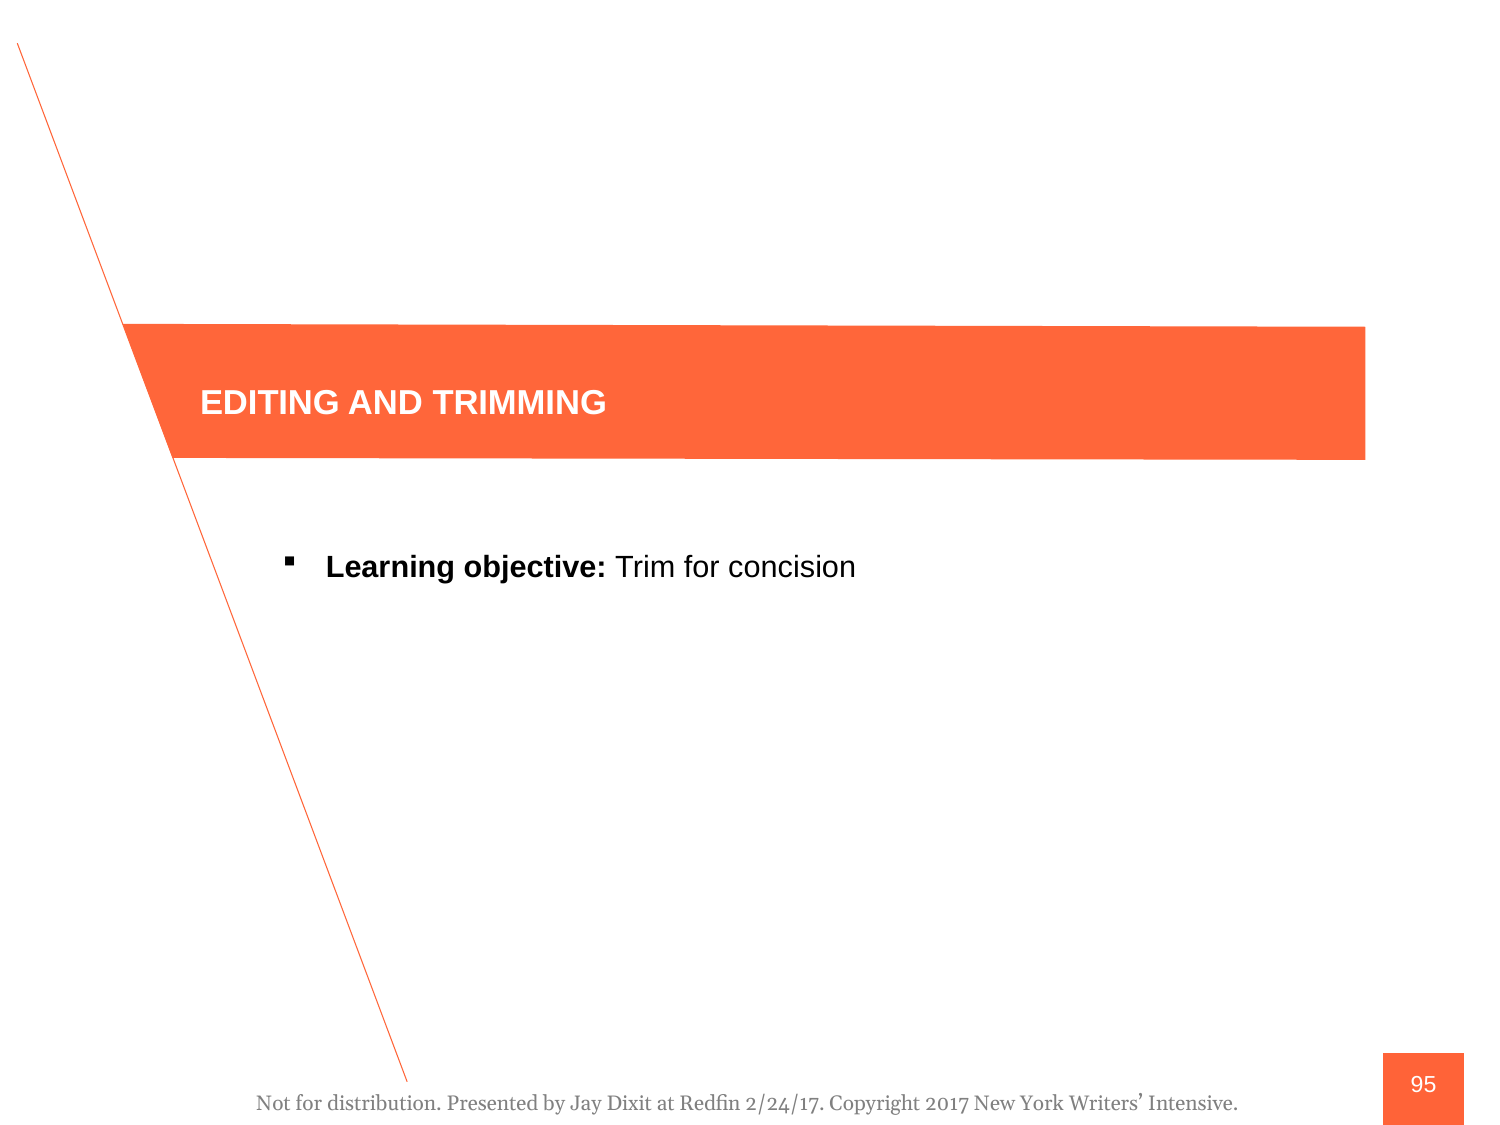

EDITING AND TRIMMING
Learning objective: Trim for concision